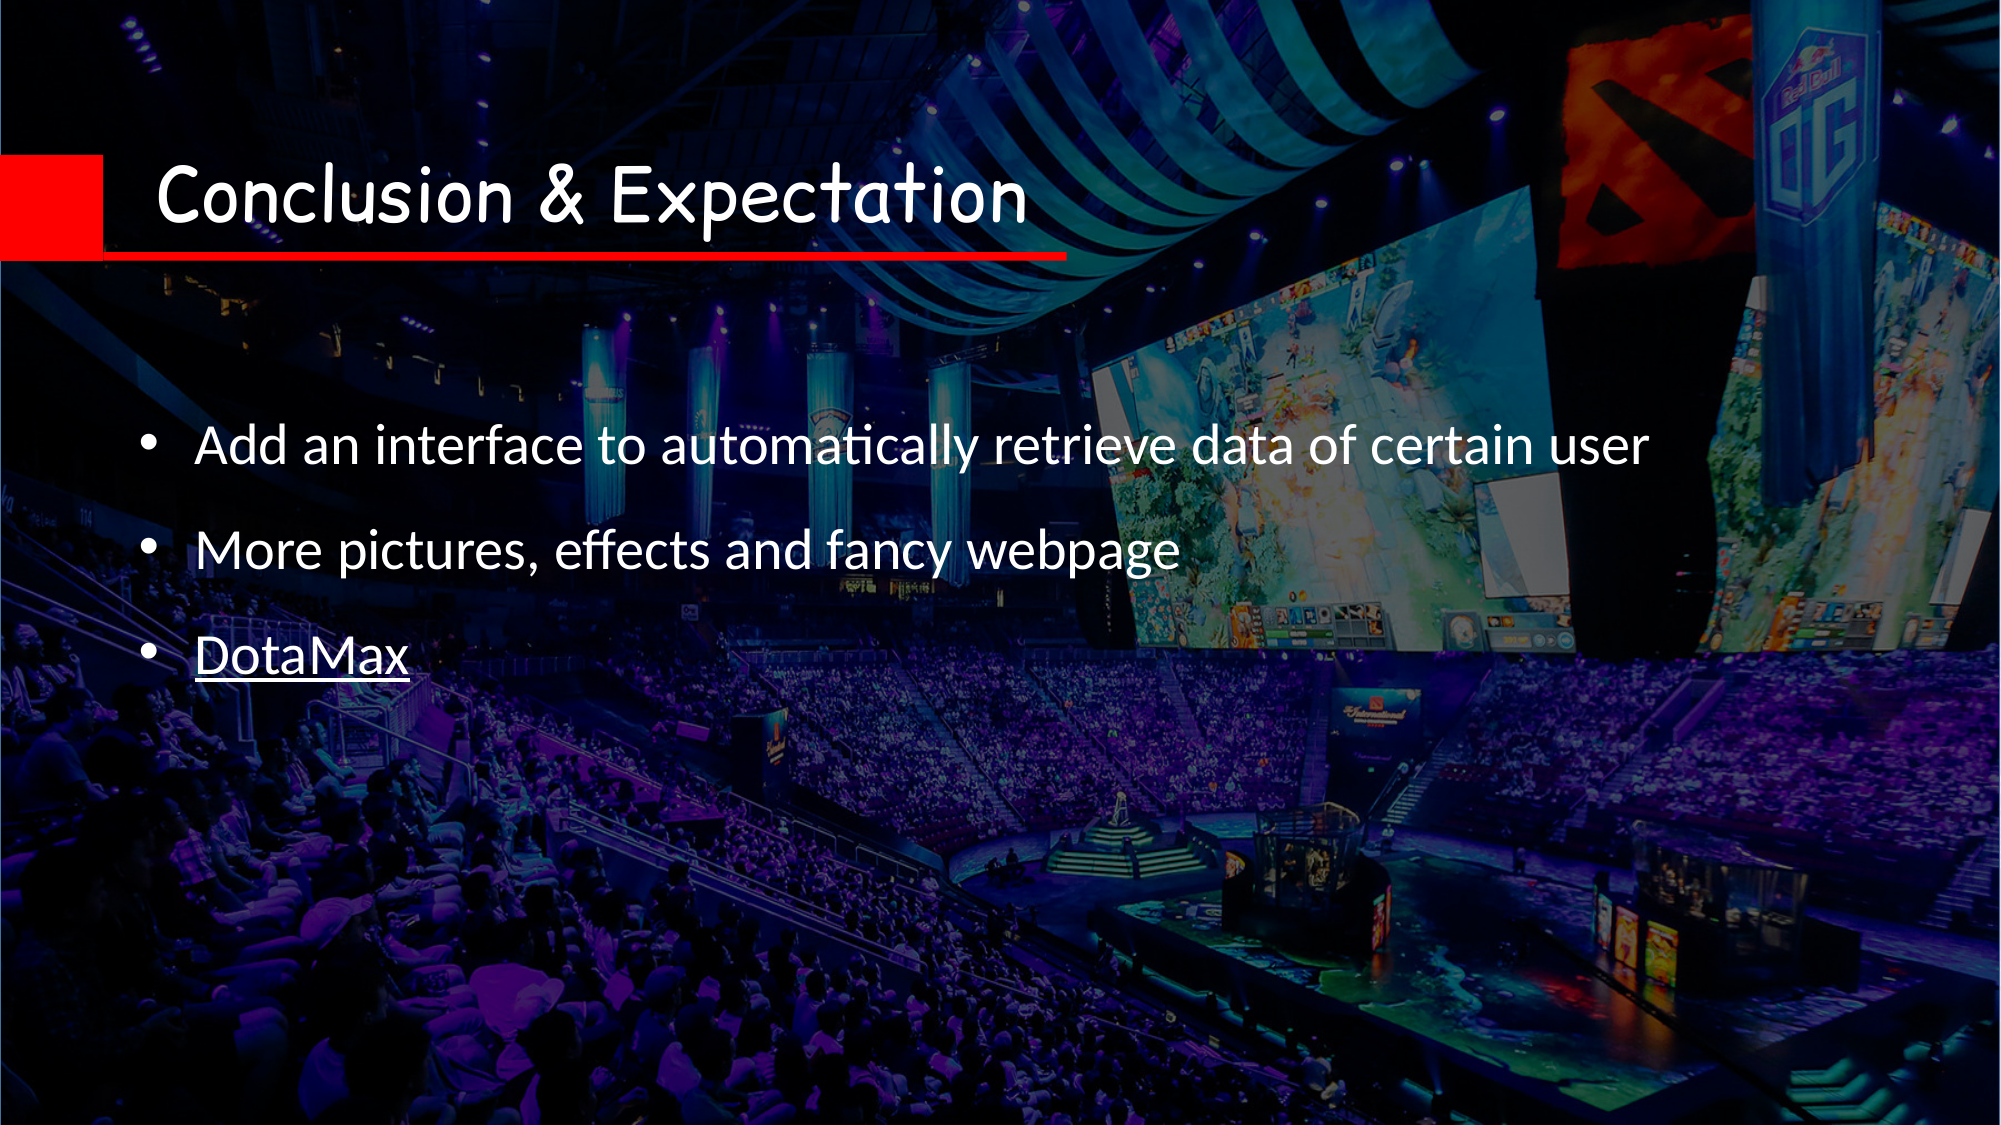

Conclusion & Expectation

Add an interface to automatically retrieve data of certain user
More pictures, effects and fancy webpage
DotaMax